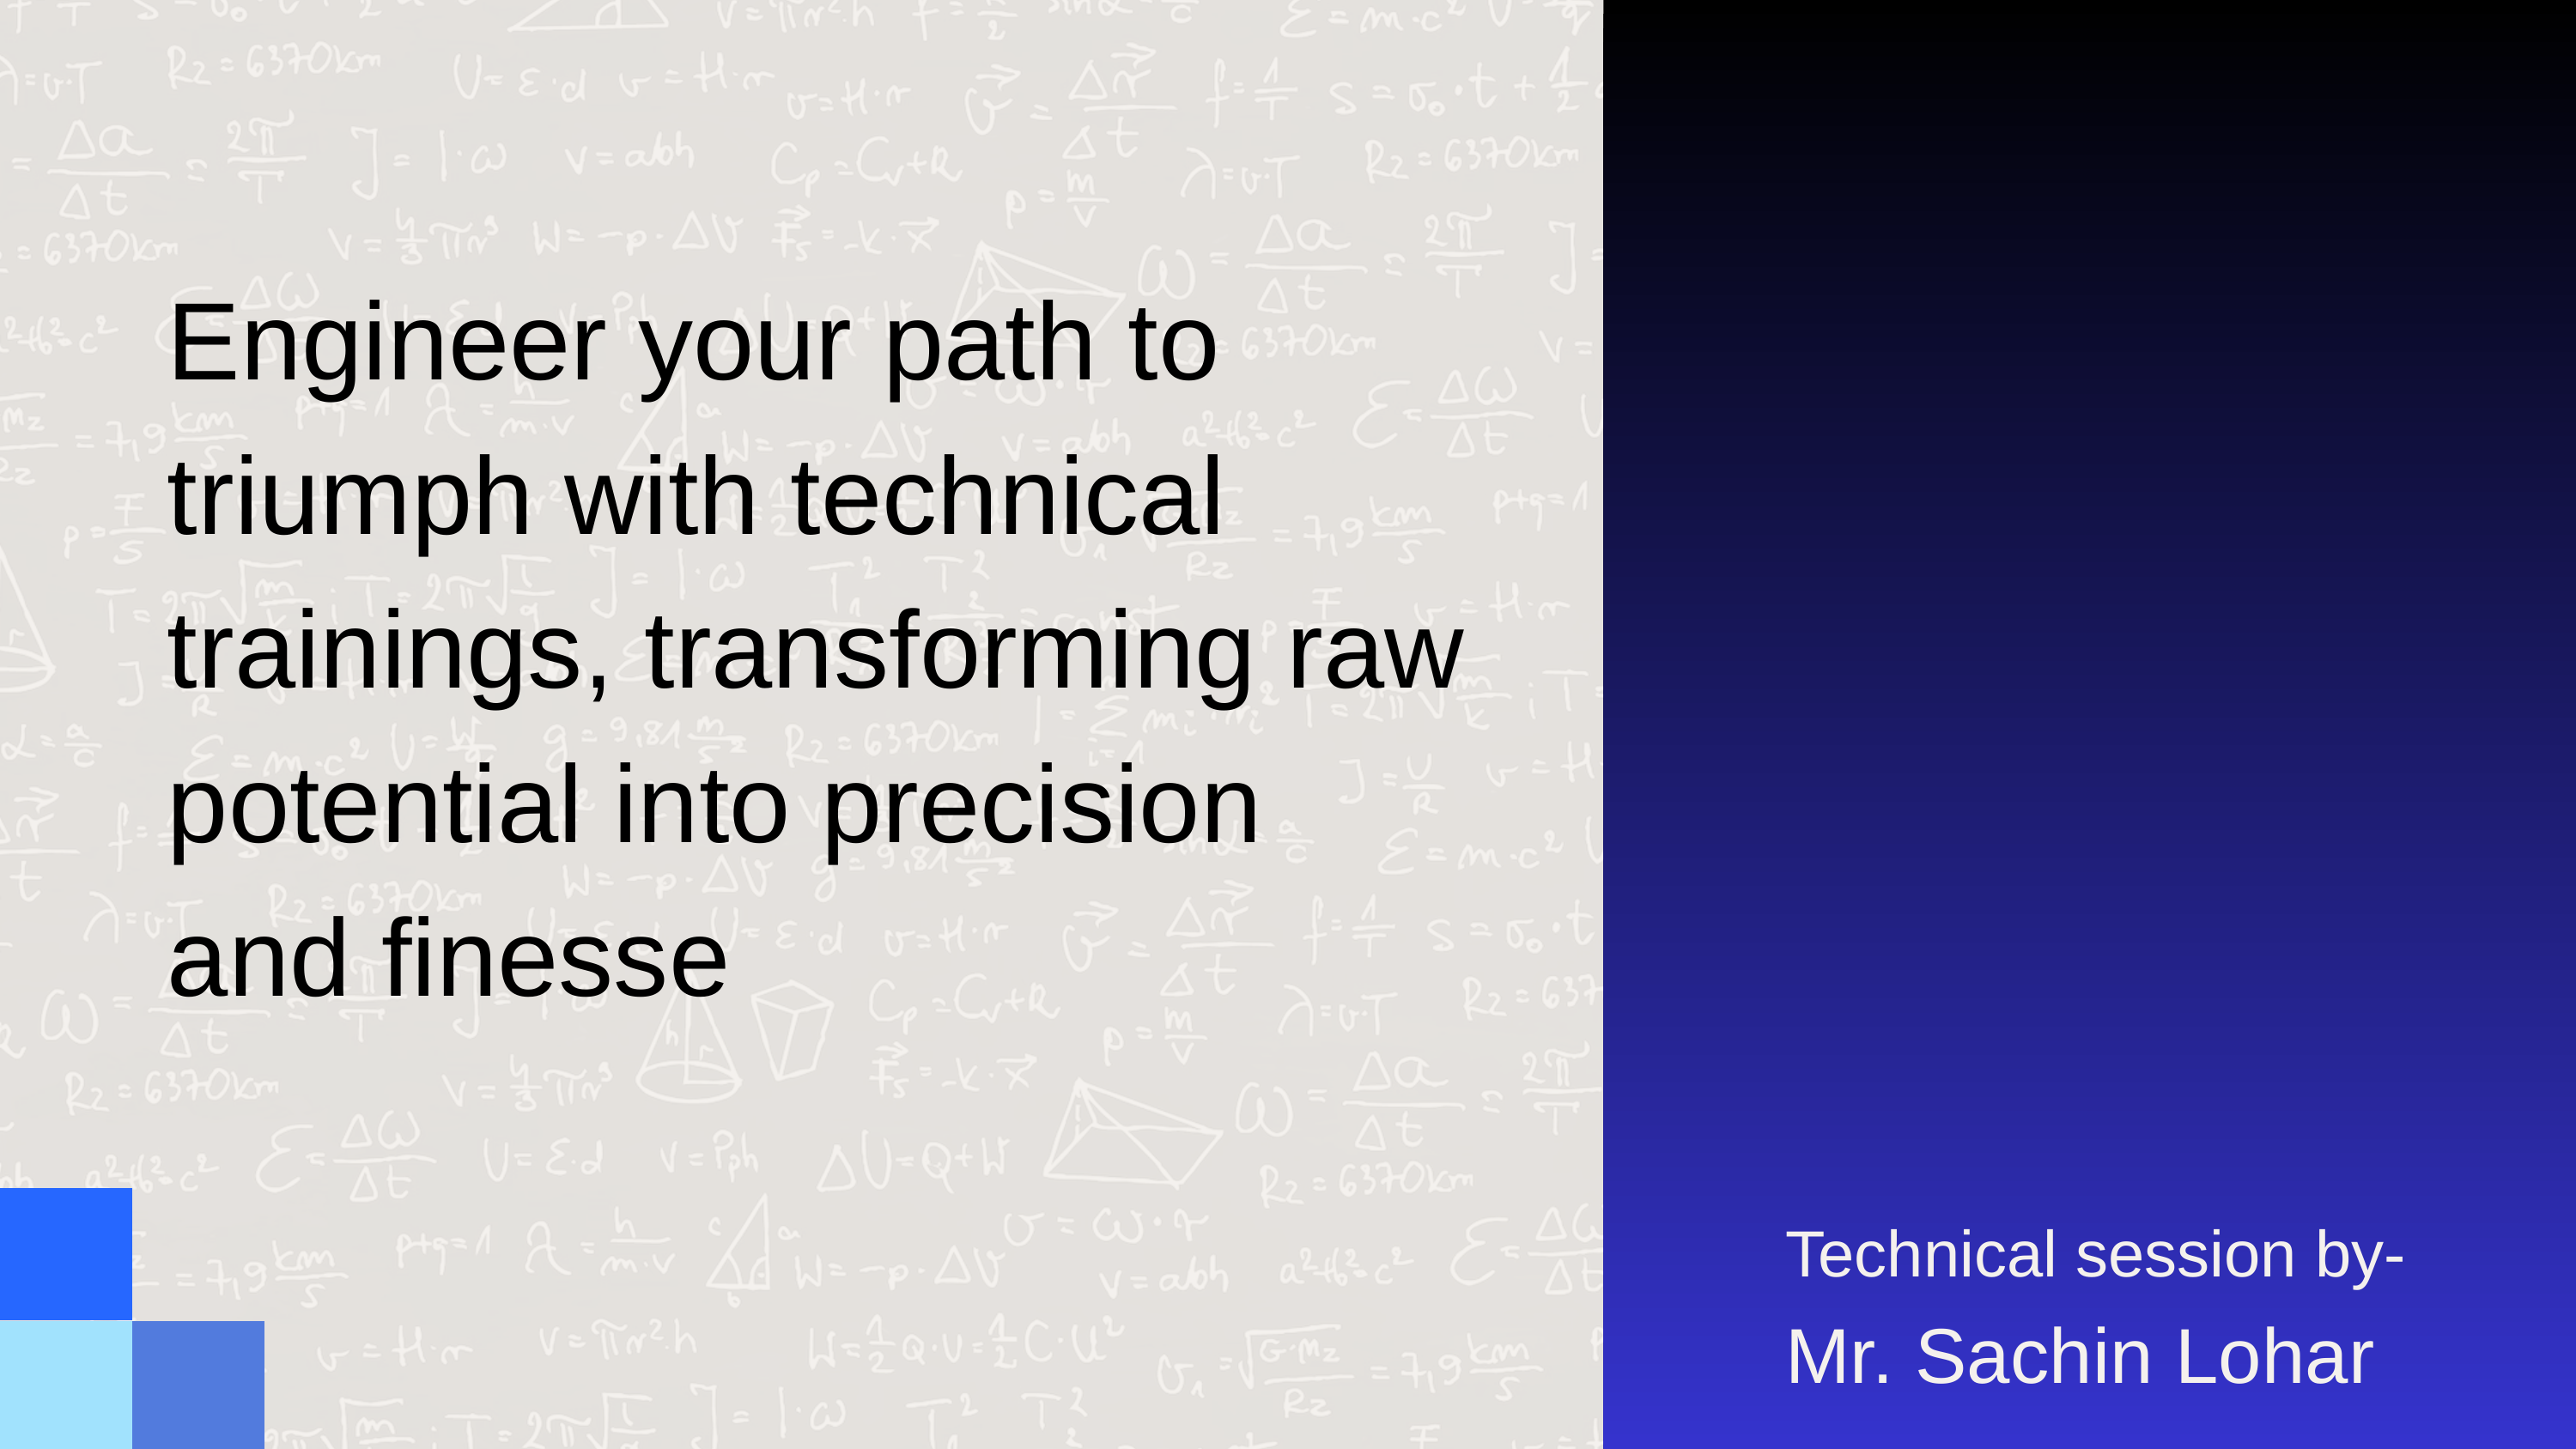

Engineer your path to triumph with technical trainings, transforming raw potential into precision and finesse

Technical session by-
Mr. Sachin Lohar